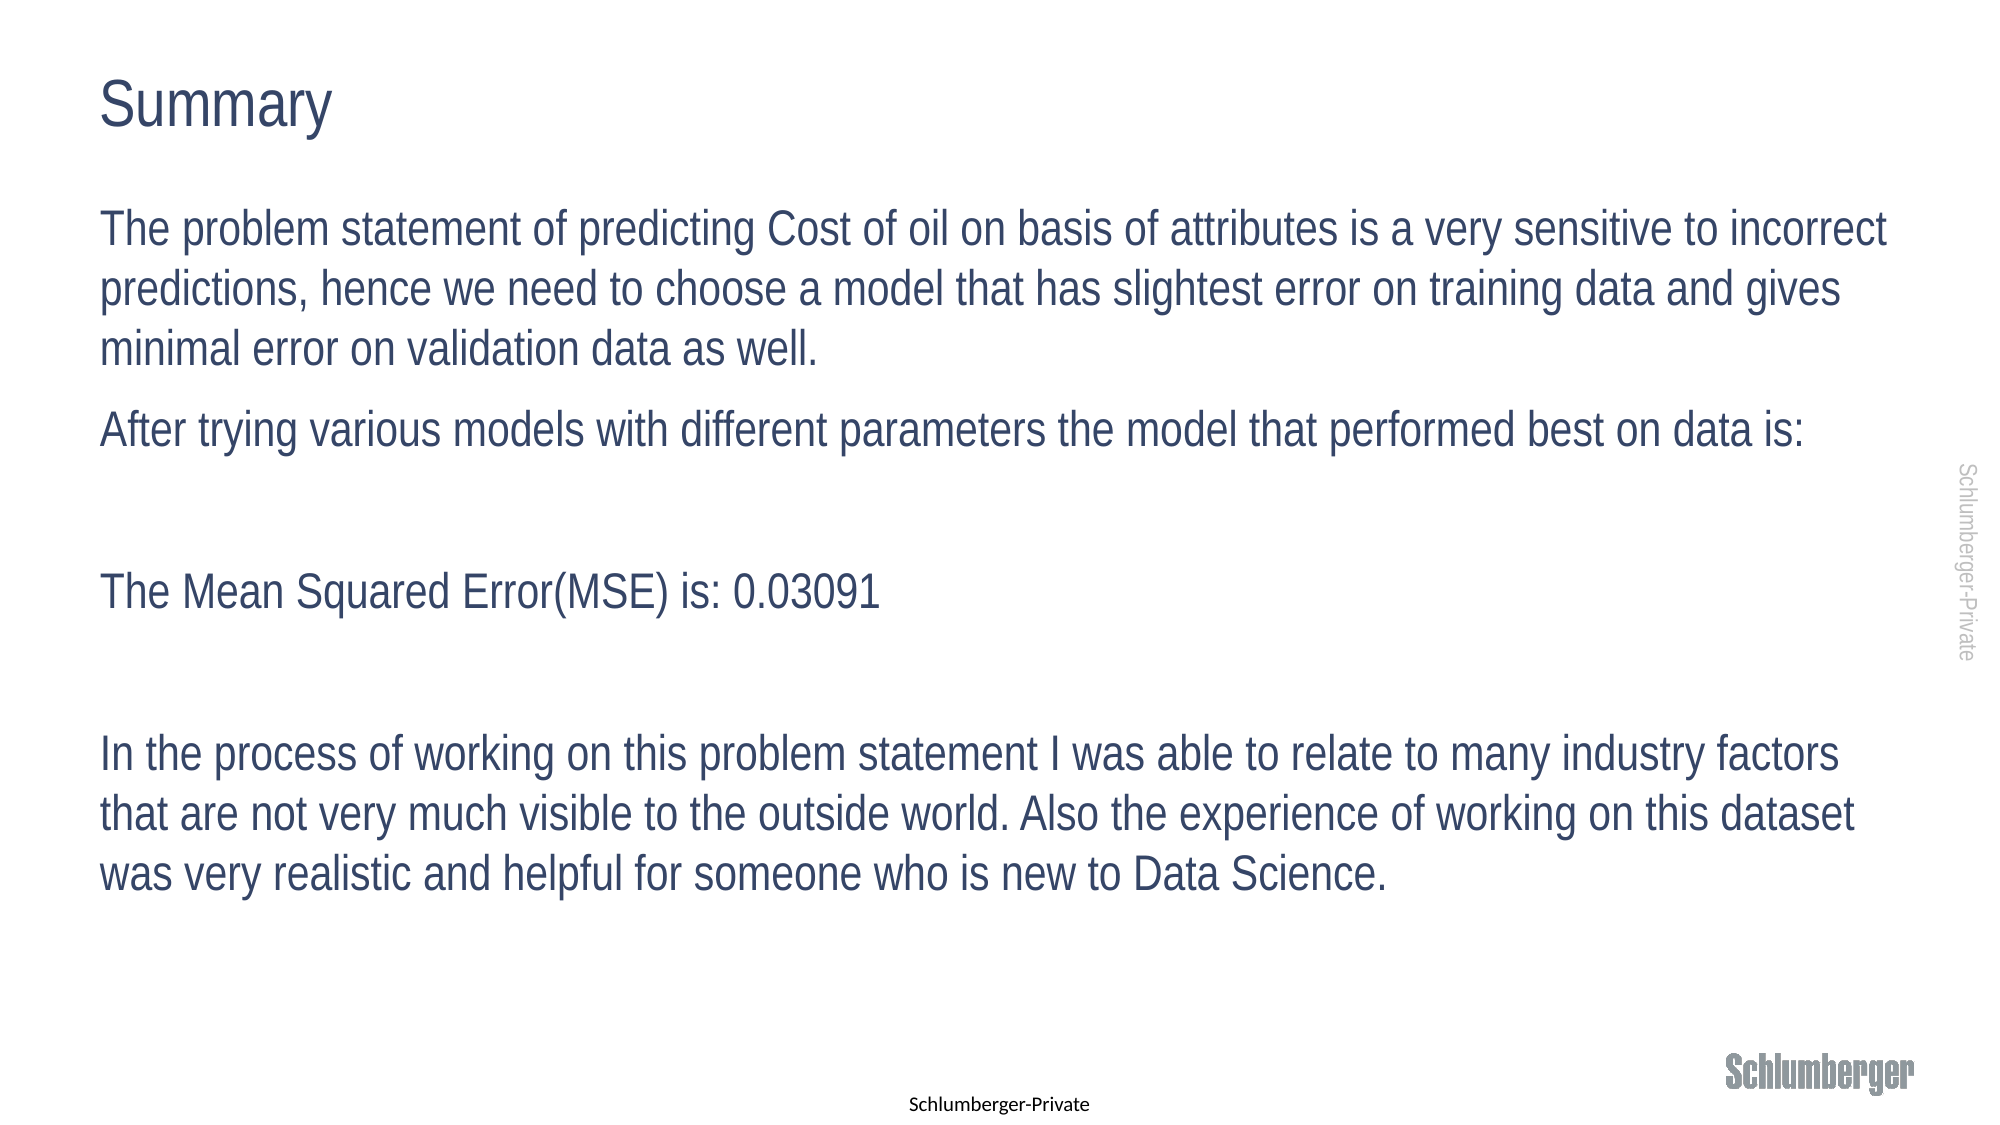

# Summary
The problem statement of predicting Cost of oil on basis of attributes is a very sensitive to incorrect predictions, hence we need to choose a model that has slightest error on training data and gives minimal error on validation data as well.
After trying various models with different parameters the model that performed best on data is:

The Mean Squared Error(MSE) is: 0.03091

In the process of working on this problem statement I was able to relate to many industry factors that are not very much visible to the outside world. Also the experience of working on this dataset was very realistic and helpful for someone who is new to Data Science.